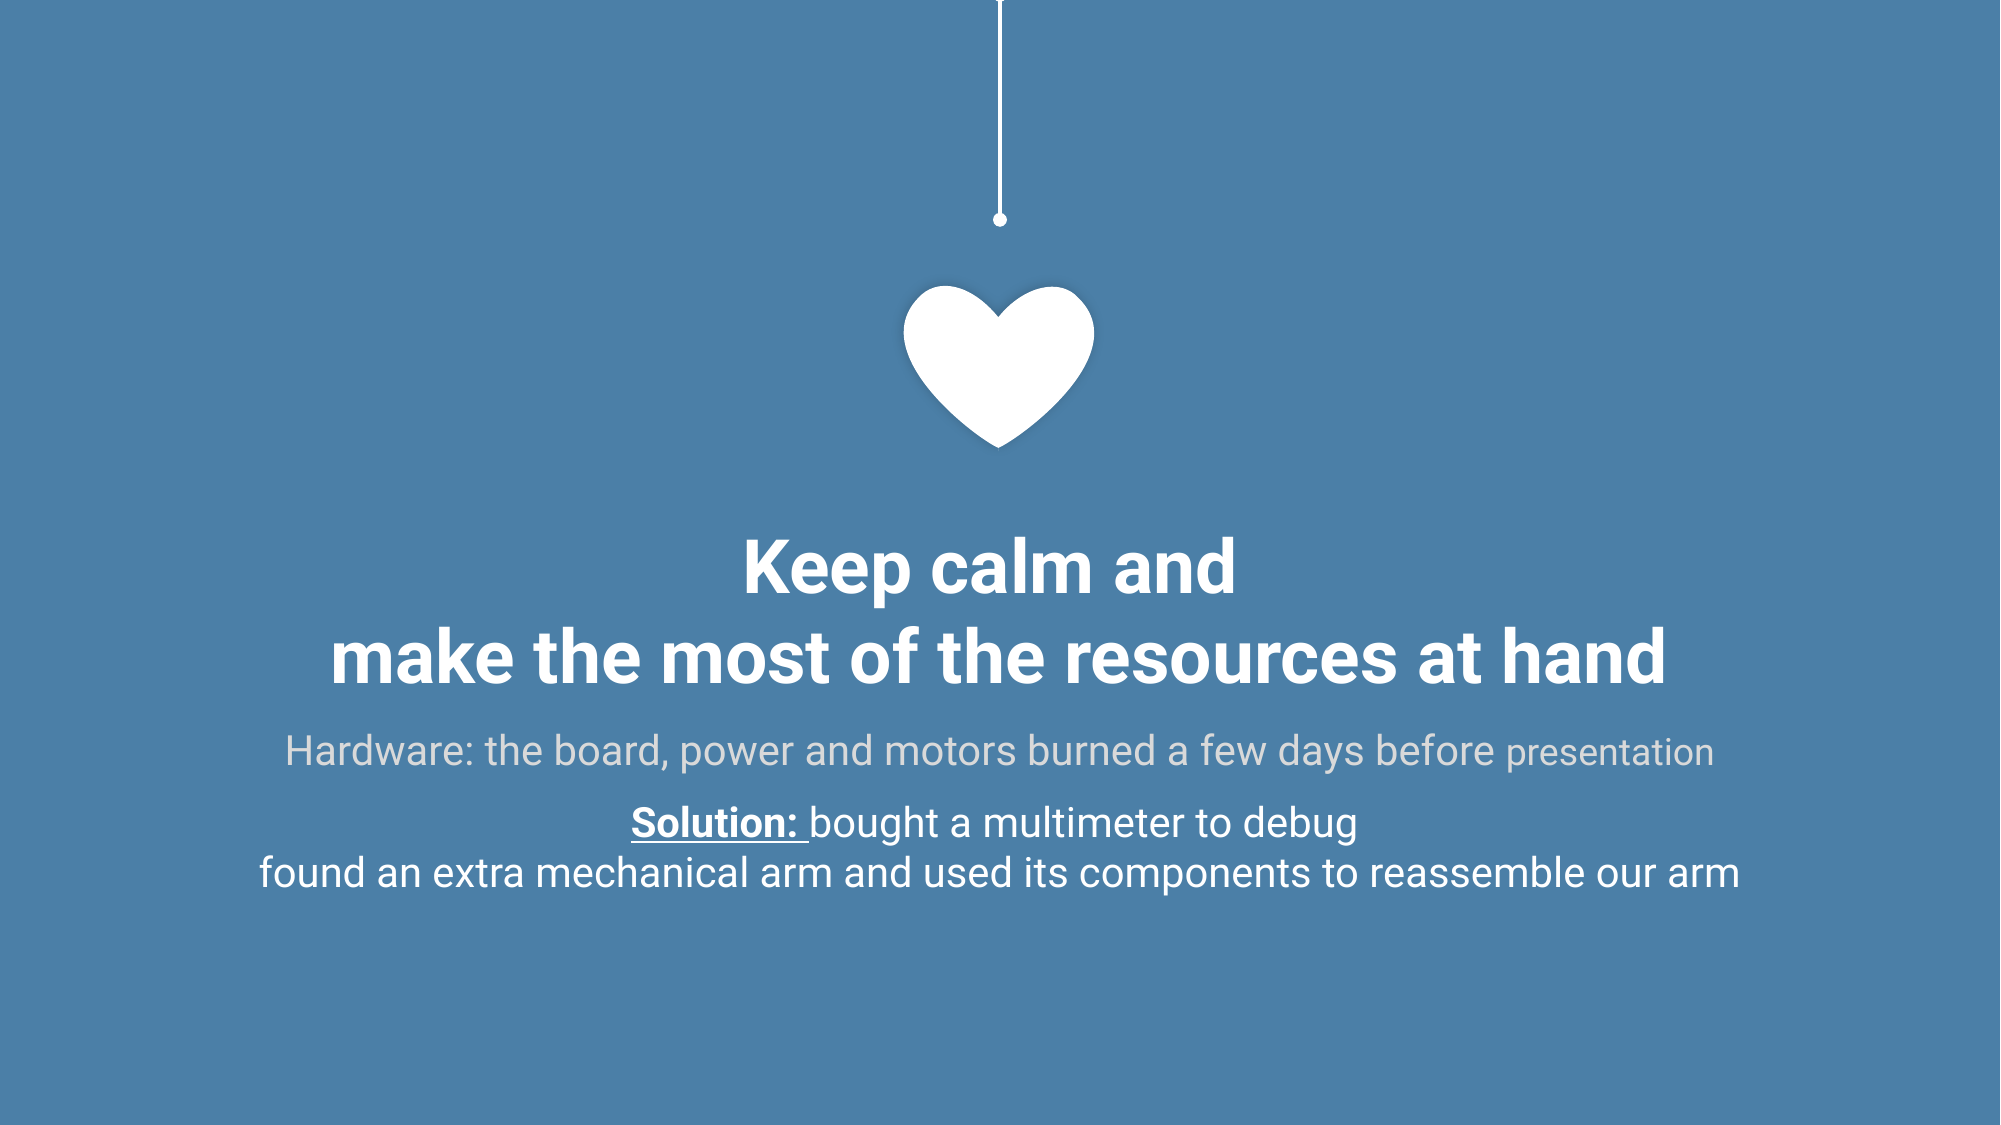

Keep calm and
make the most of the resources at hand

Hardware: the board, power and motors burned a few days before presentation

Solution: bought a multimeter to debug
found an extra mechanical arm and used its components to reassemble our arm